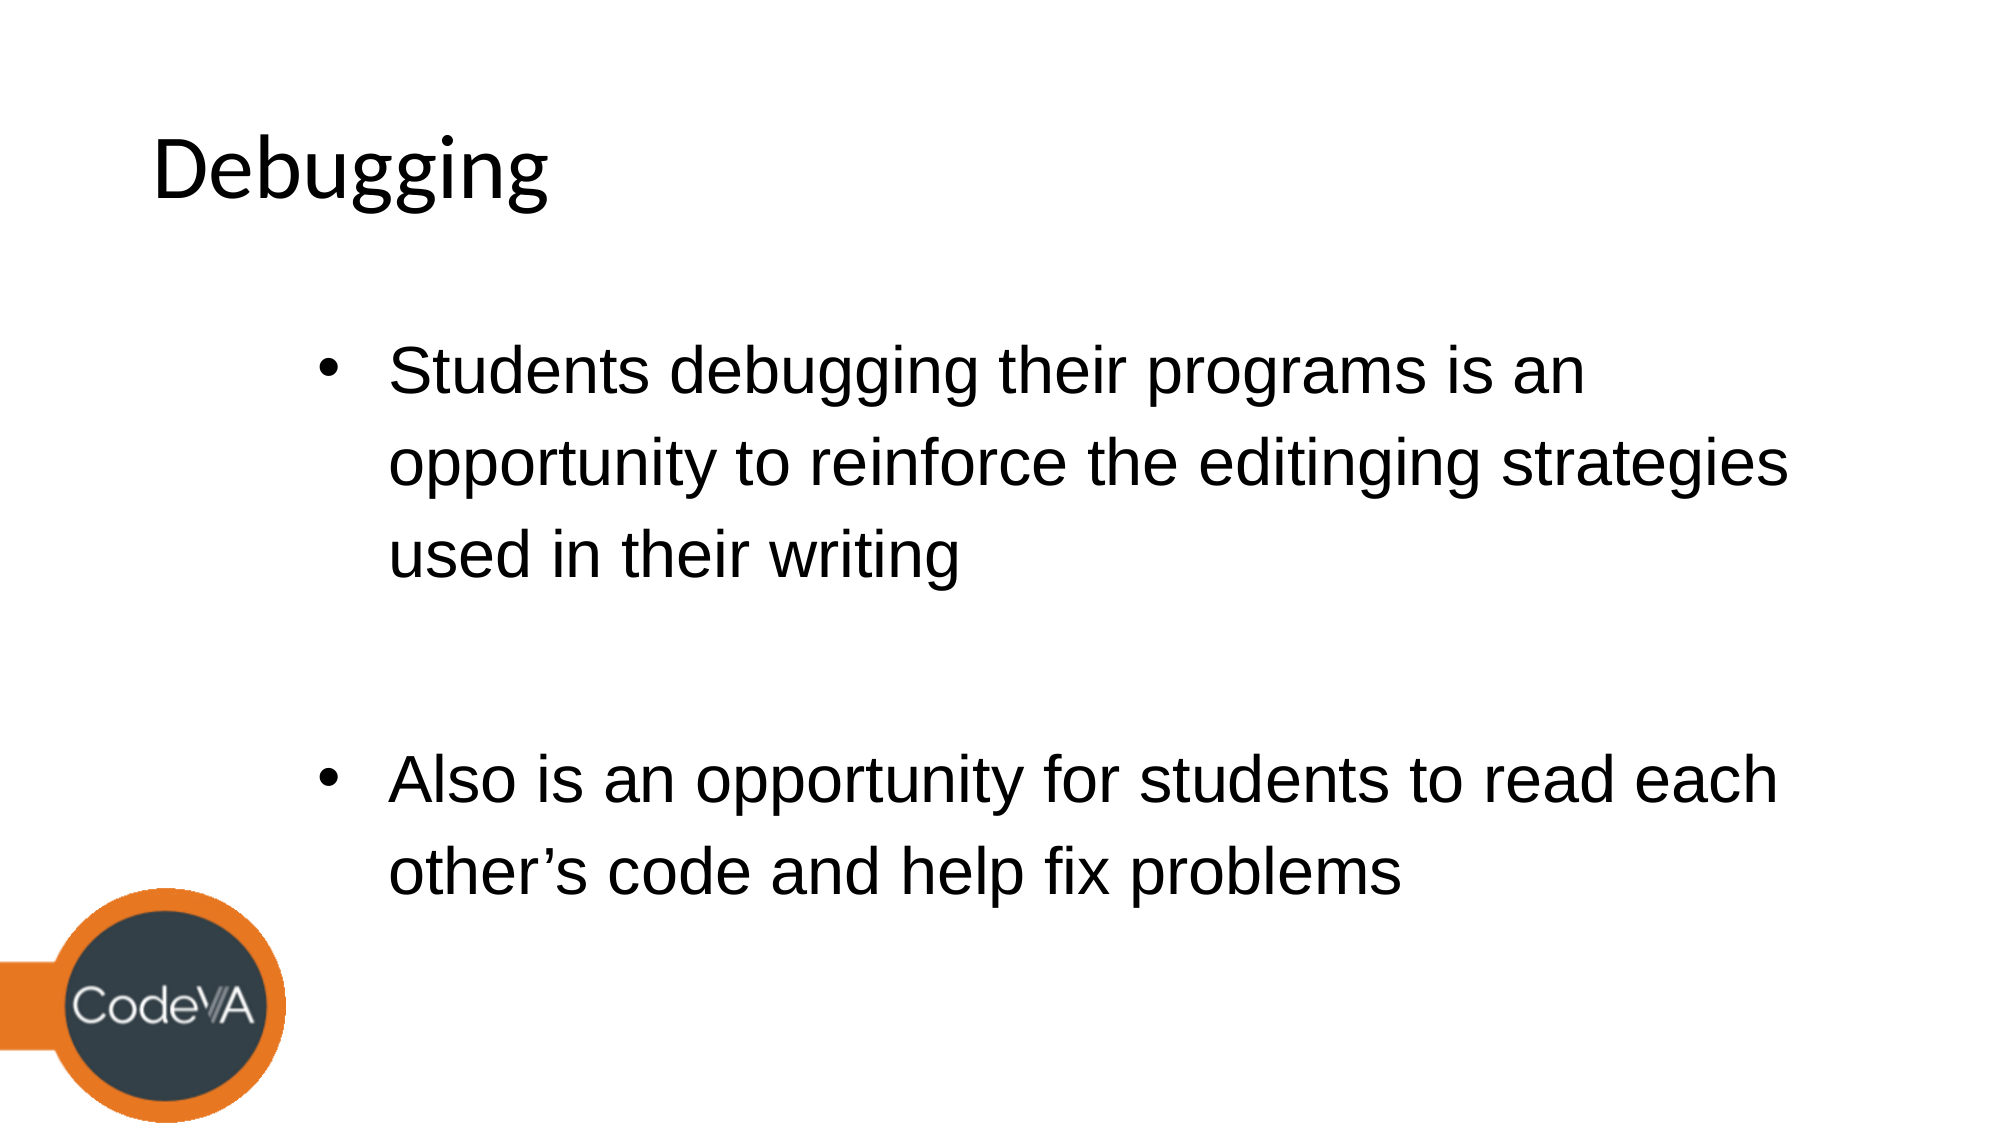

# Debugging
Students debugging their programs is an opportunity to reinforce the editinging strategies used in their writing

Also is an opportunity for students to read each other’s code and help fix problems